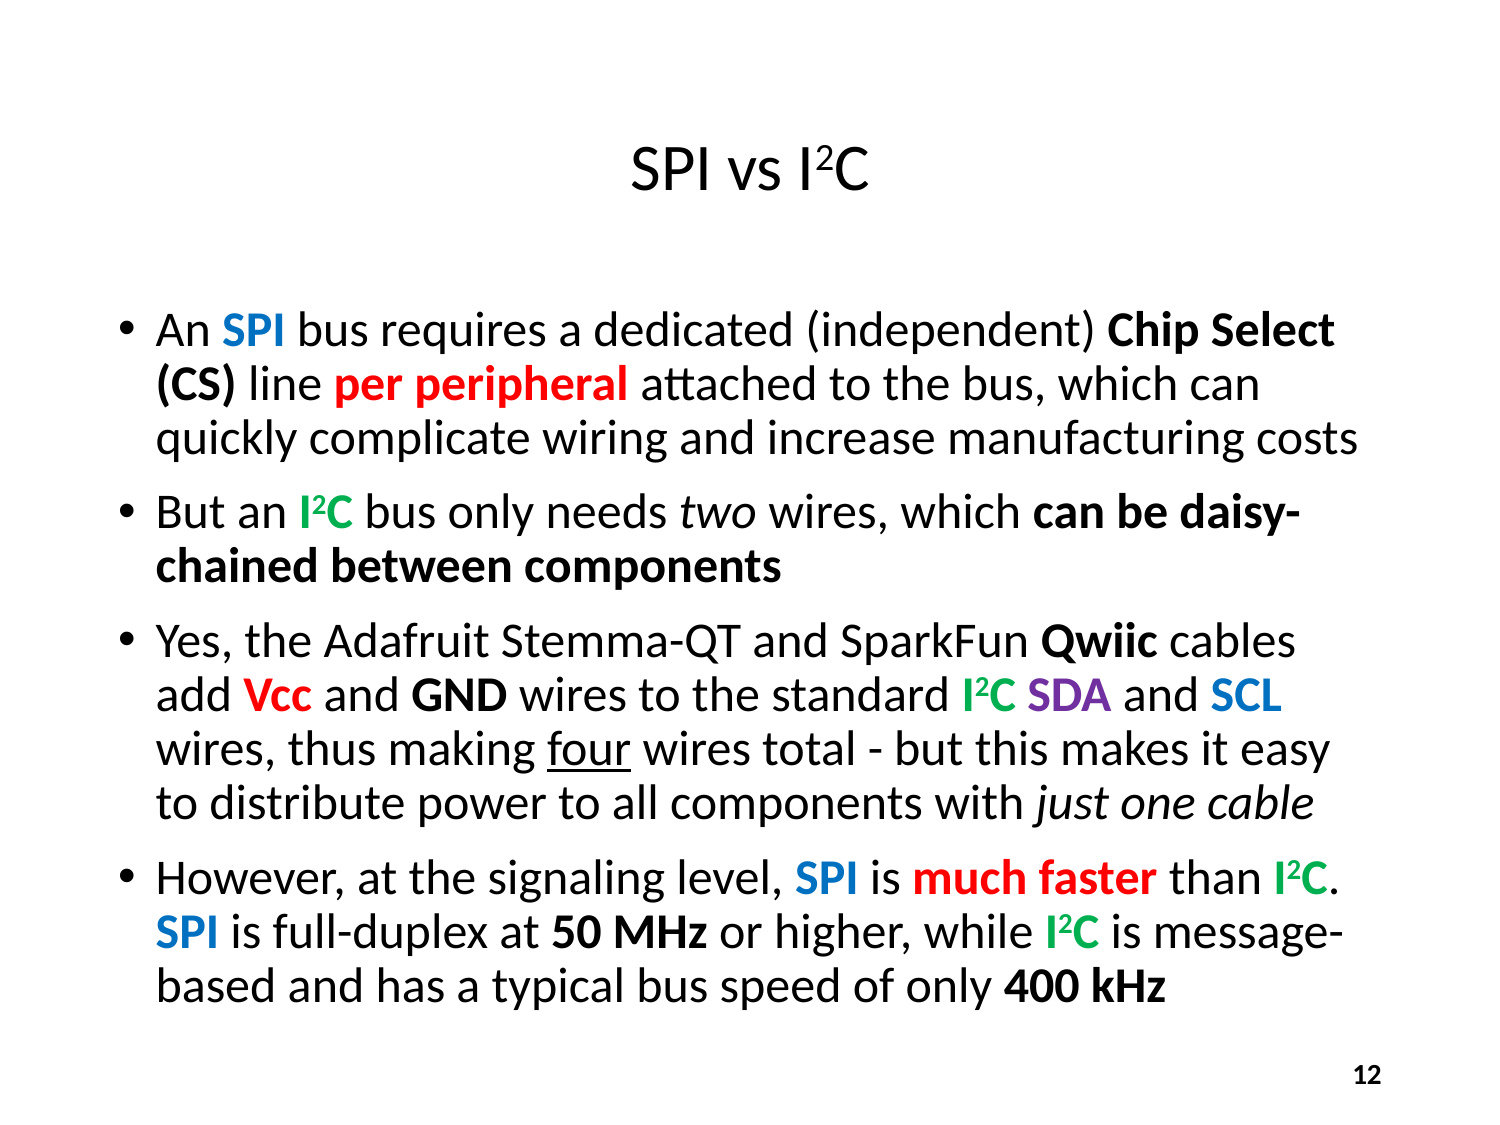

# SPI vs I2C
An SPI bus requires a dedicated (independent) Chip Select (CS) line per peripheral attached to the bus, which can quickly complicate wiring and increase manufacturing costs
But an I2C bus only needs two wires, which can be daisy-chained between components
Yes, the Adafruit Stemma-QT and SparkFun Qwiic cables add Vcc and GND wires to the standard I2C SDA and SCL wires, thus making four wires total - but this makes it easy to distribute power to all components with just one cable
However, at the signaling level, SPI is much faster than I2C. SPI is full-duplex at 50 MHz or higher, while I2C is message-based and has a typical bus speed of only 400 kHz
12